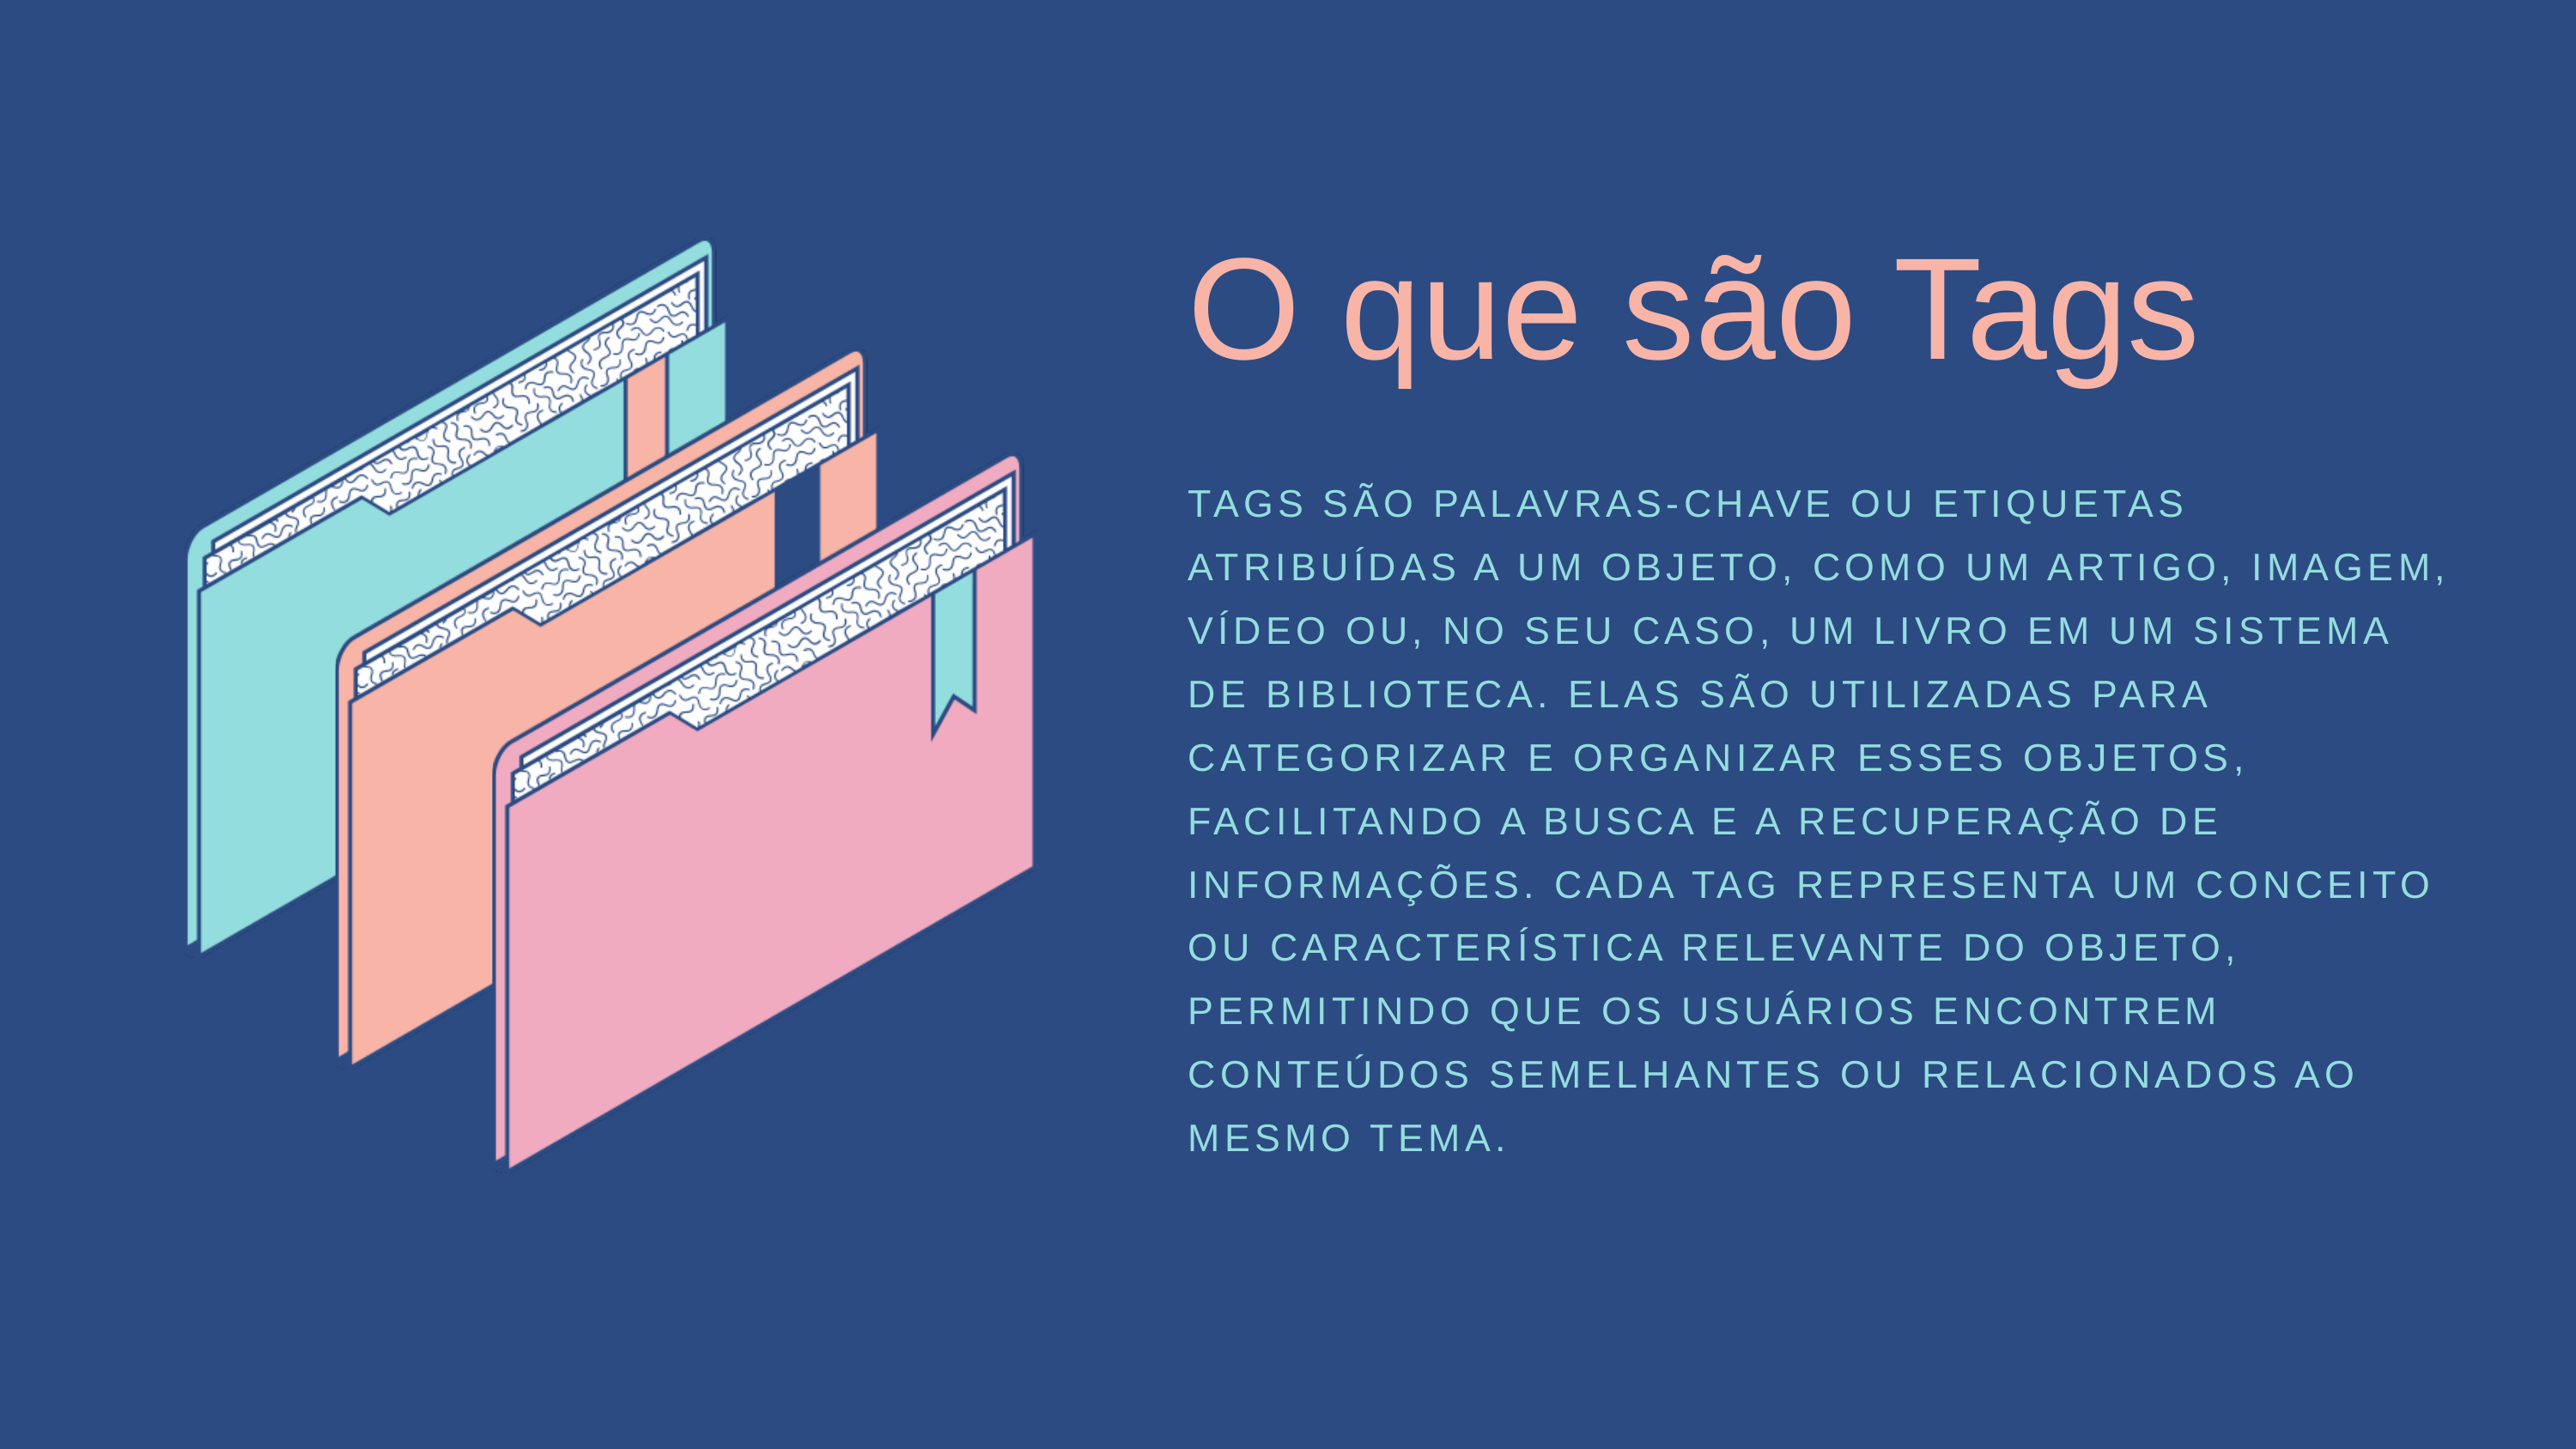

O que são Tags
TAGS SÃO PALAVRAS-CHAVE OU ETIQUETAS ATRIBUÍDAS A UM OBJETO, COMO UM ARTIGO, IMAGEM, VÍDEO OU, NO SEU CASO, UM LIVRO EM UM SISTEMA DE BIBLIOTECA. ELAS SÃO UTILIZADAS PARA CATEGORIZAR E ORGANIZAR ESSES OBJETOS, FACILITANDO A BUSCA E A RECUPERAÇÃO DE INFORMAÇÕES. CADA TAG REPRESENTA UM CONCEITO OU CARACTERÍSTICA RELEVANTE DO OBJETO, PERMITINDO QUE OS USUÁRIOS ENCONTREM CONTEÚDOS SEMELHANTES OU RELACIONADOS AO MESMO TEMA.